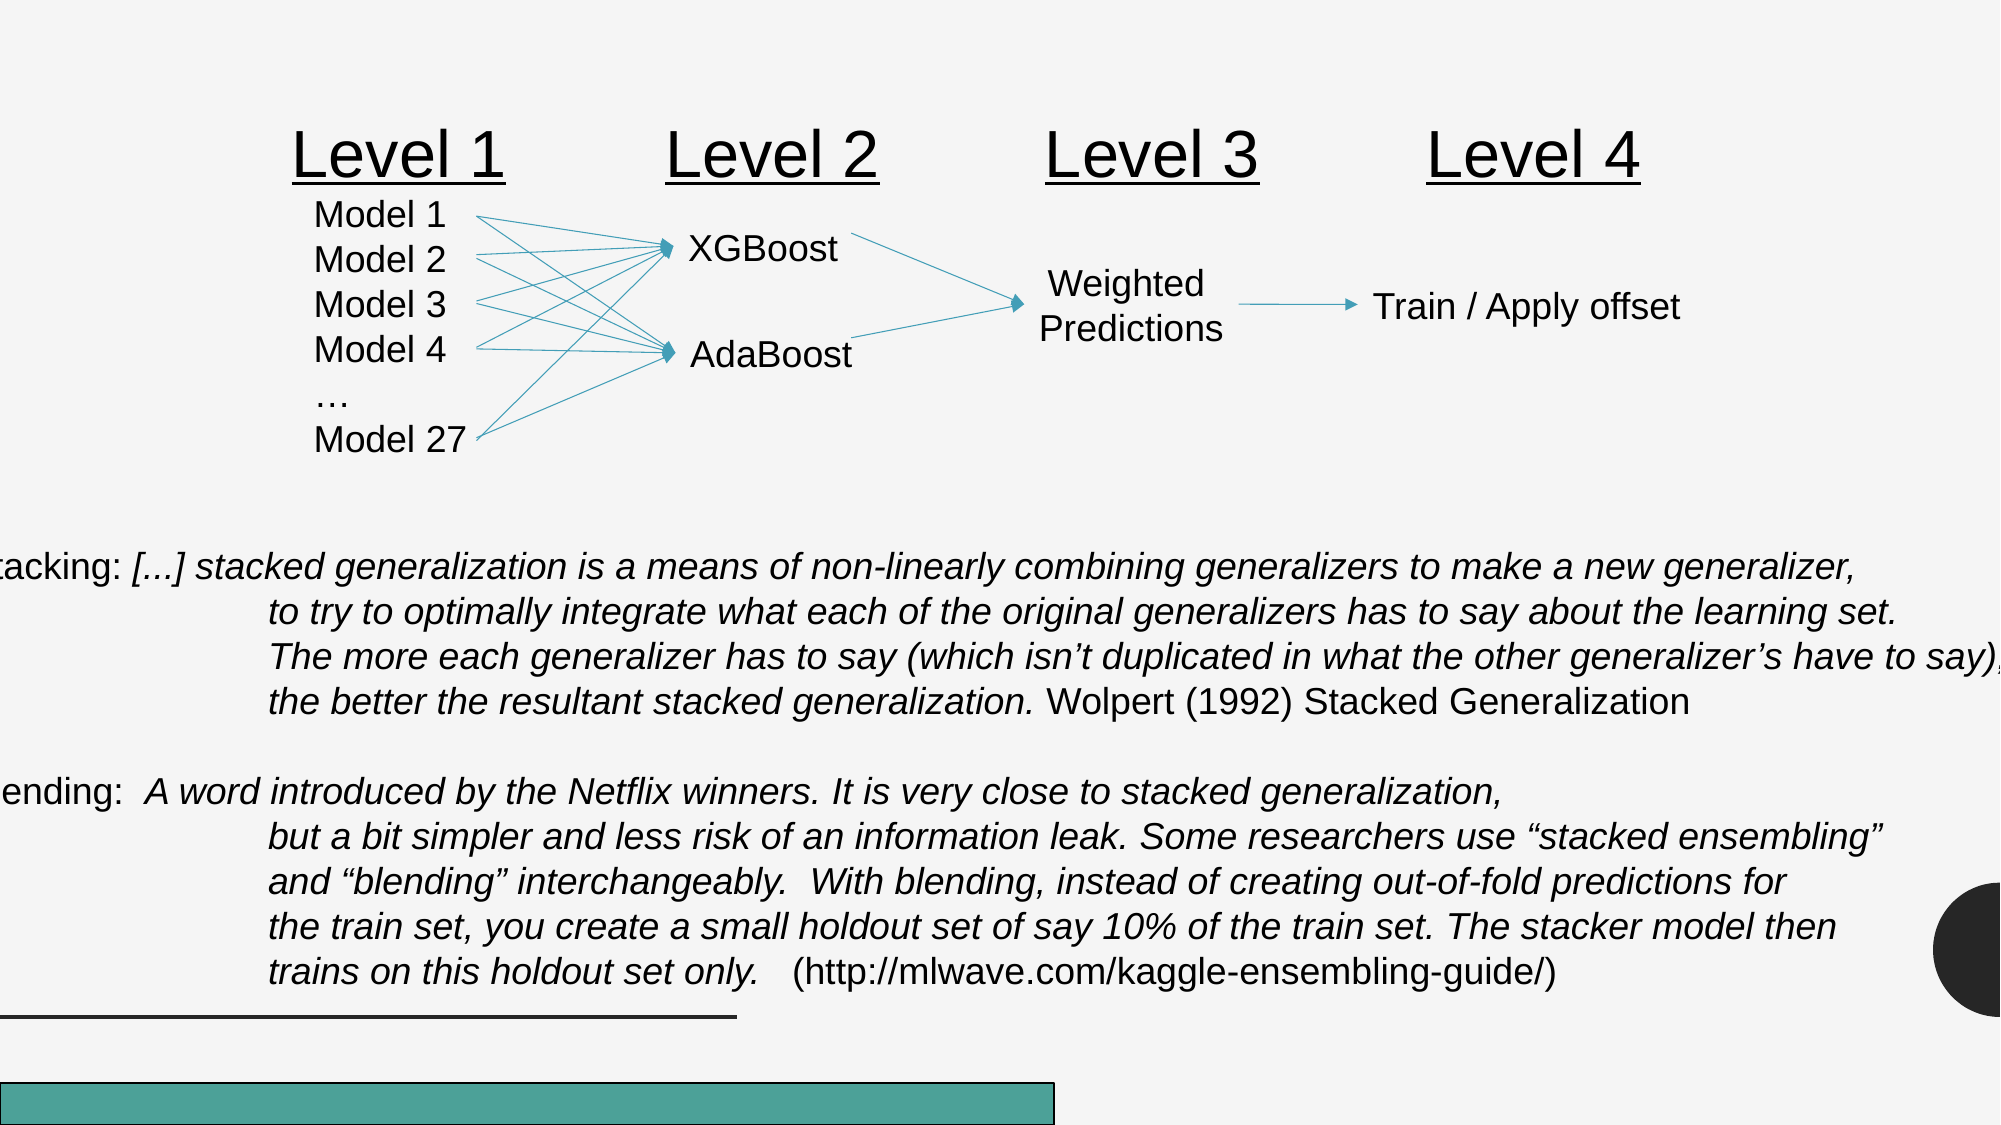

Level 1
Level 2
Level 3
Level 4
Model 1
Model 2
Model 3
Model 4
…
Model 27
XGBoost
Weighted
Predictions
Train / Apply offset
AdaBoost
Stacking: [...] stacked generalization is a means of non-linearly combining generalizers to make a new generalizer,
		to try to optimally integrate what each of the original generalizers has to say about the learning set.
		The more each generalizer has to say (which isn’t duplicated in what the other generalizer’s have to say),
		the better the resultant stacked generalization. Wolpert (1992) Stacked Generalization

Blending:  A word introduced by the Netflix winners. It is very close to stacked generalization,
		but a bit simpler and less risk of an information leak. Some researchers use “stacked ensembling”
		and “blending” interchangeably.  With blending, instead of creating out-of-fold predictions for
		the train set, you create a small holdout set of say 10% of the train set. The stacker model then
		trains on this holdout set only.   (http://mlwave.com/kaggle-ensembling-guide/)